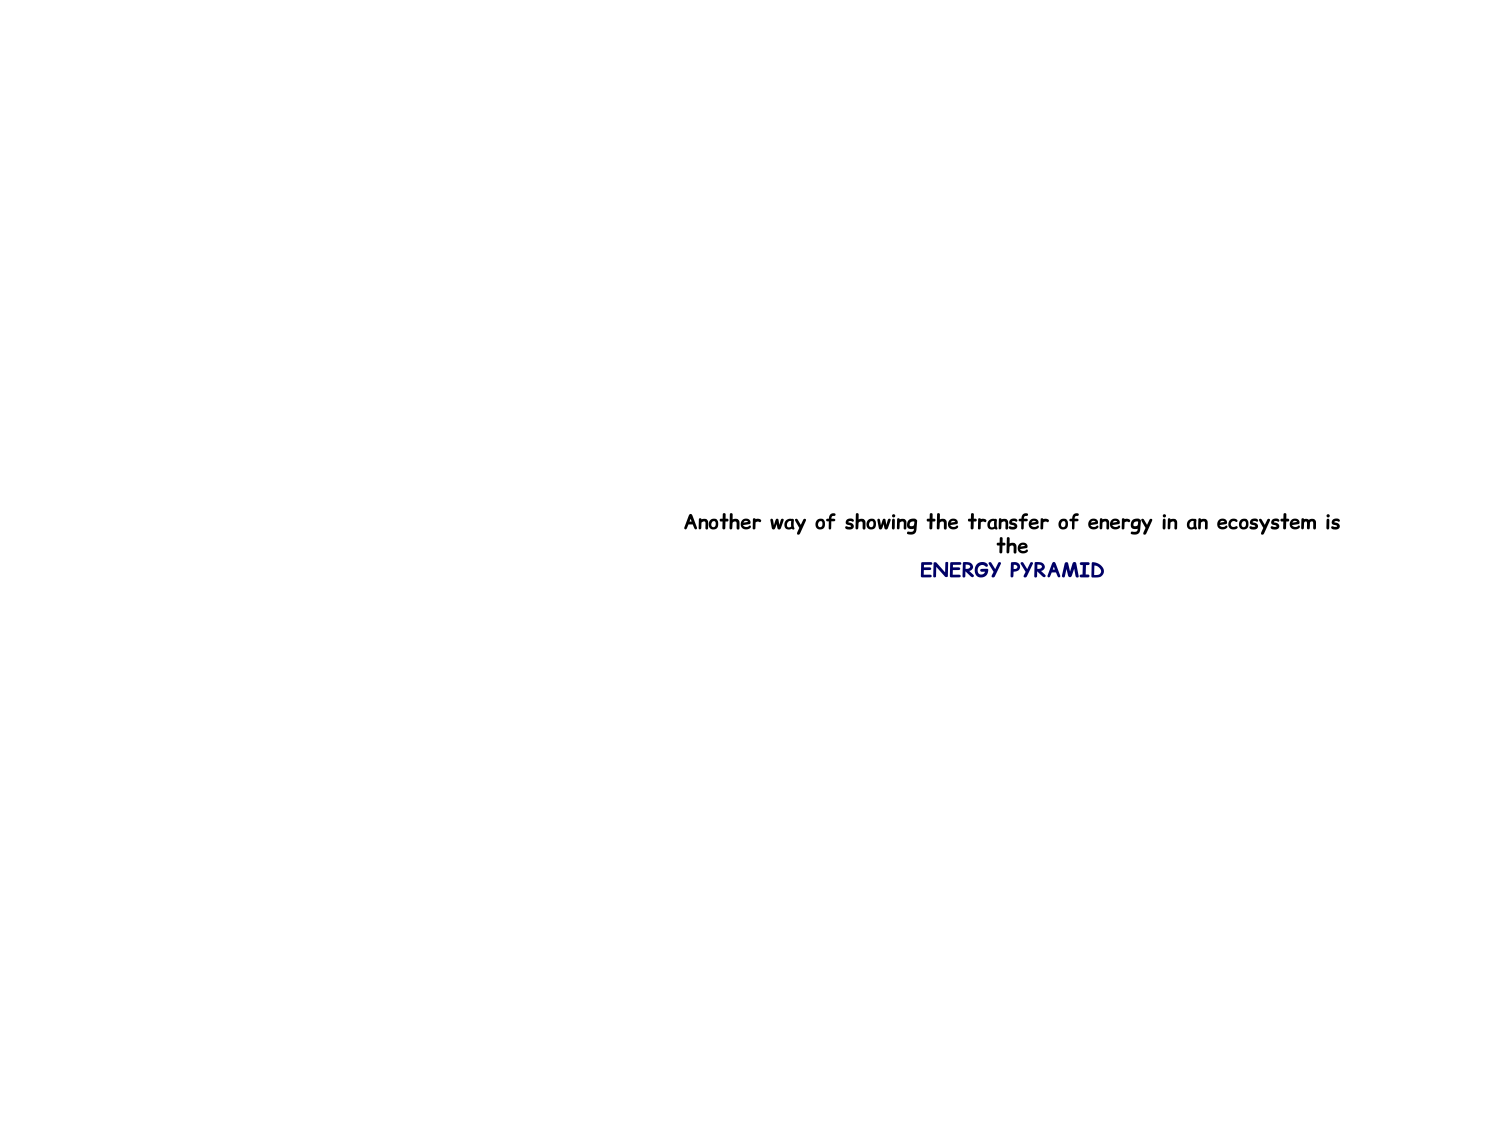

# Another way of showing the transfer of energy in an ecosystem is the ENERGY PYRAMID
copyright cmassengale
47